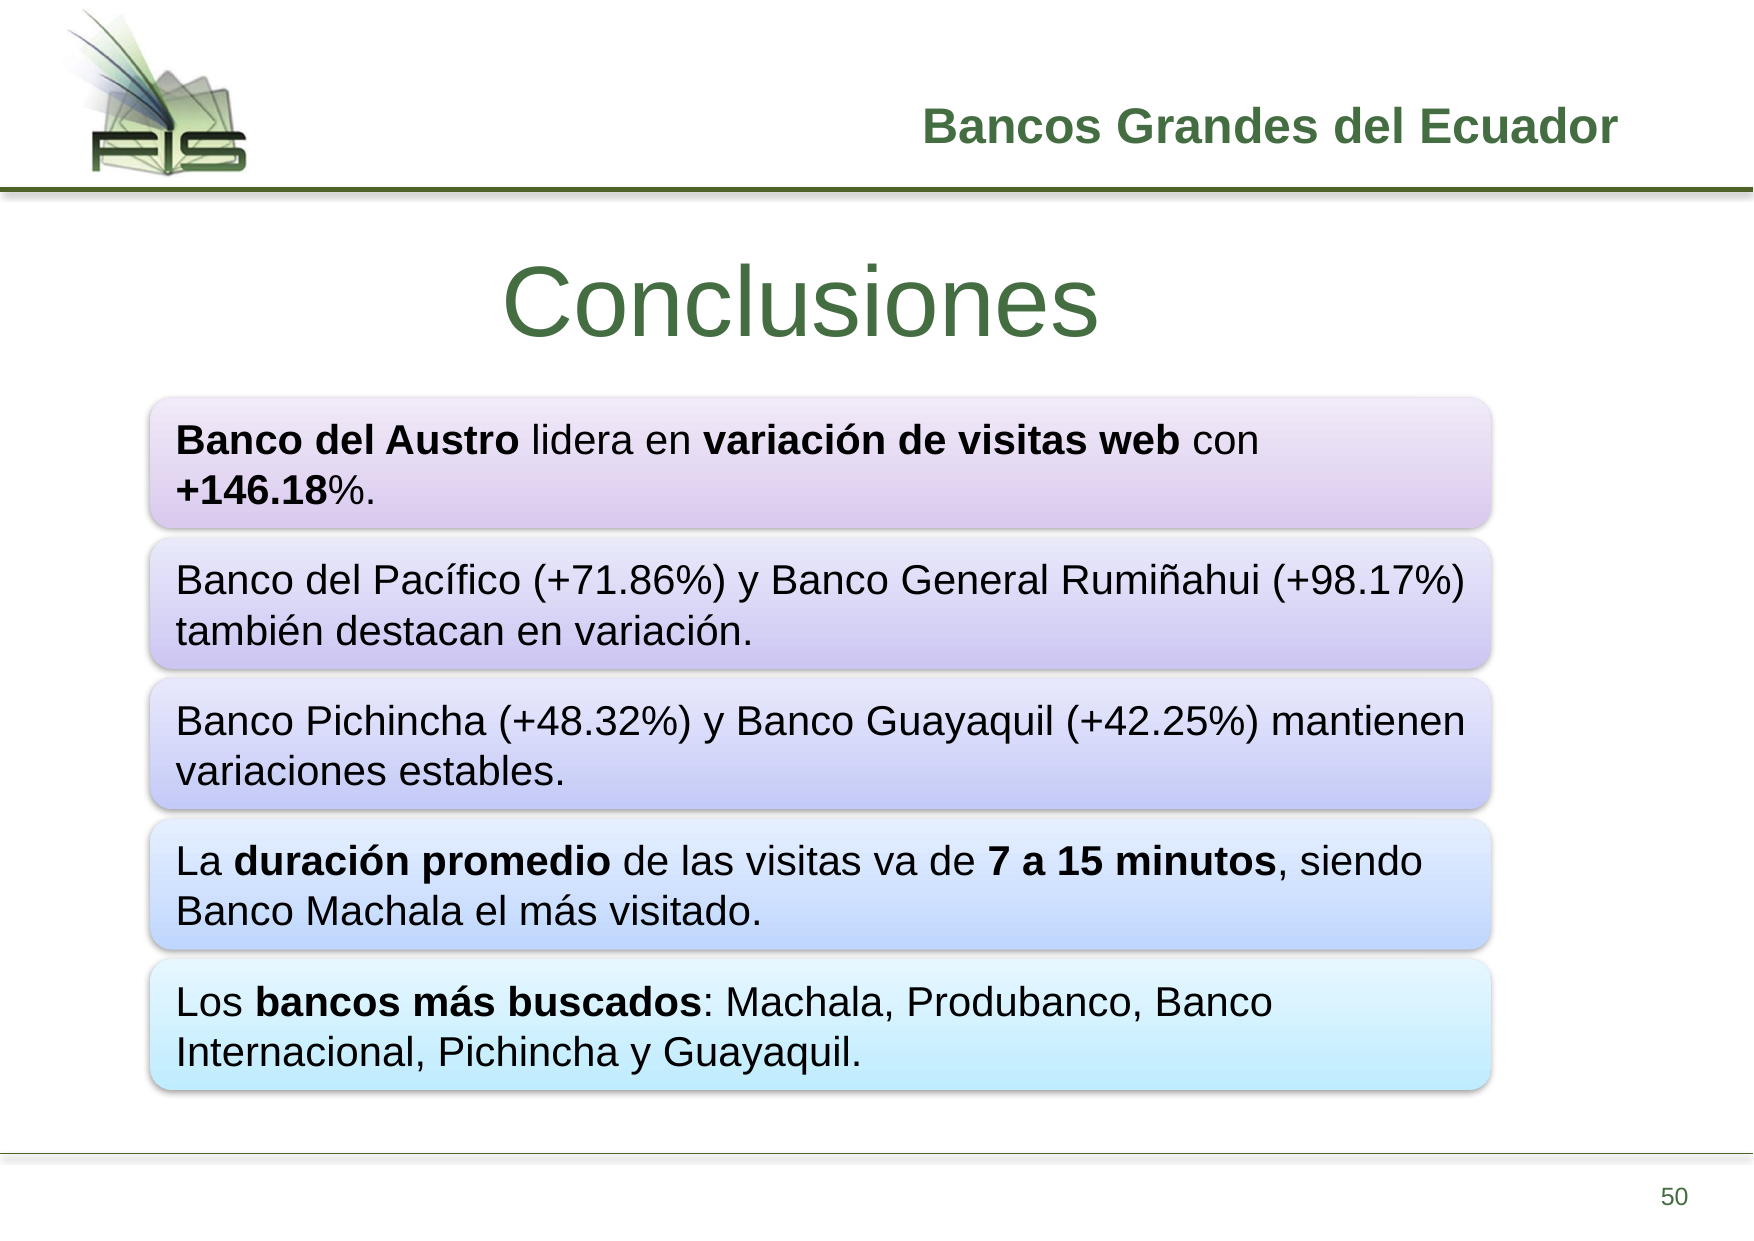

Bancos Grandes del Ecuador
# Conclusiones
Banco del Austro lidera en variación de visitas web con +146.18%.
Banco del Pacífico (+71.86%) y Banco General Rumiñahui (+98.17%) también destacan en variación.
Banco Pichincha (+48.32%) y Banco Guayaquil (+42.25%) mantienen variaciones estables.
La duración promedio de las visitas va de 7 a 15 minutos, siendo Banco Machala el más visitado.
Los bancos más buscados: Machala, Produbanco, Banco Internacional, Pichincha y Guayaquil.
50